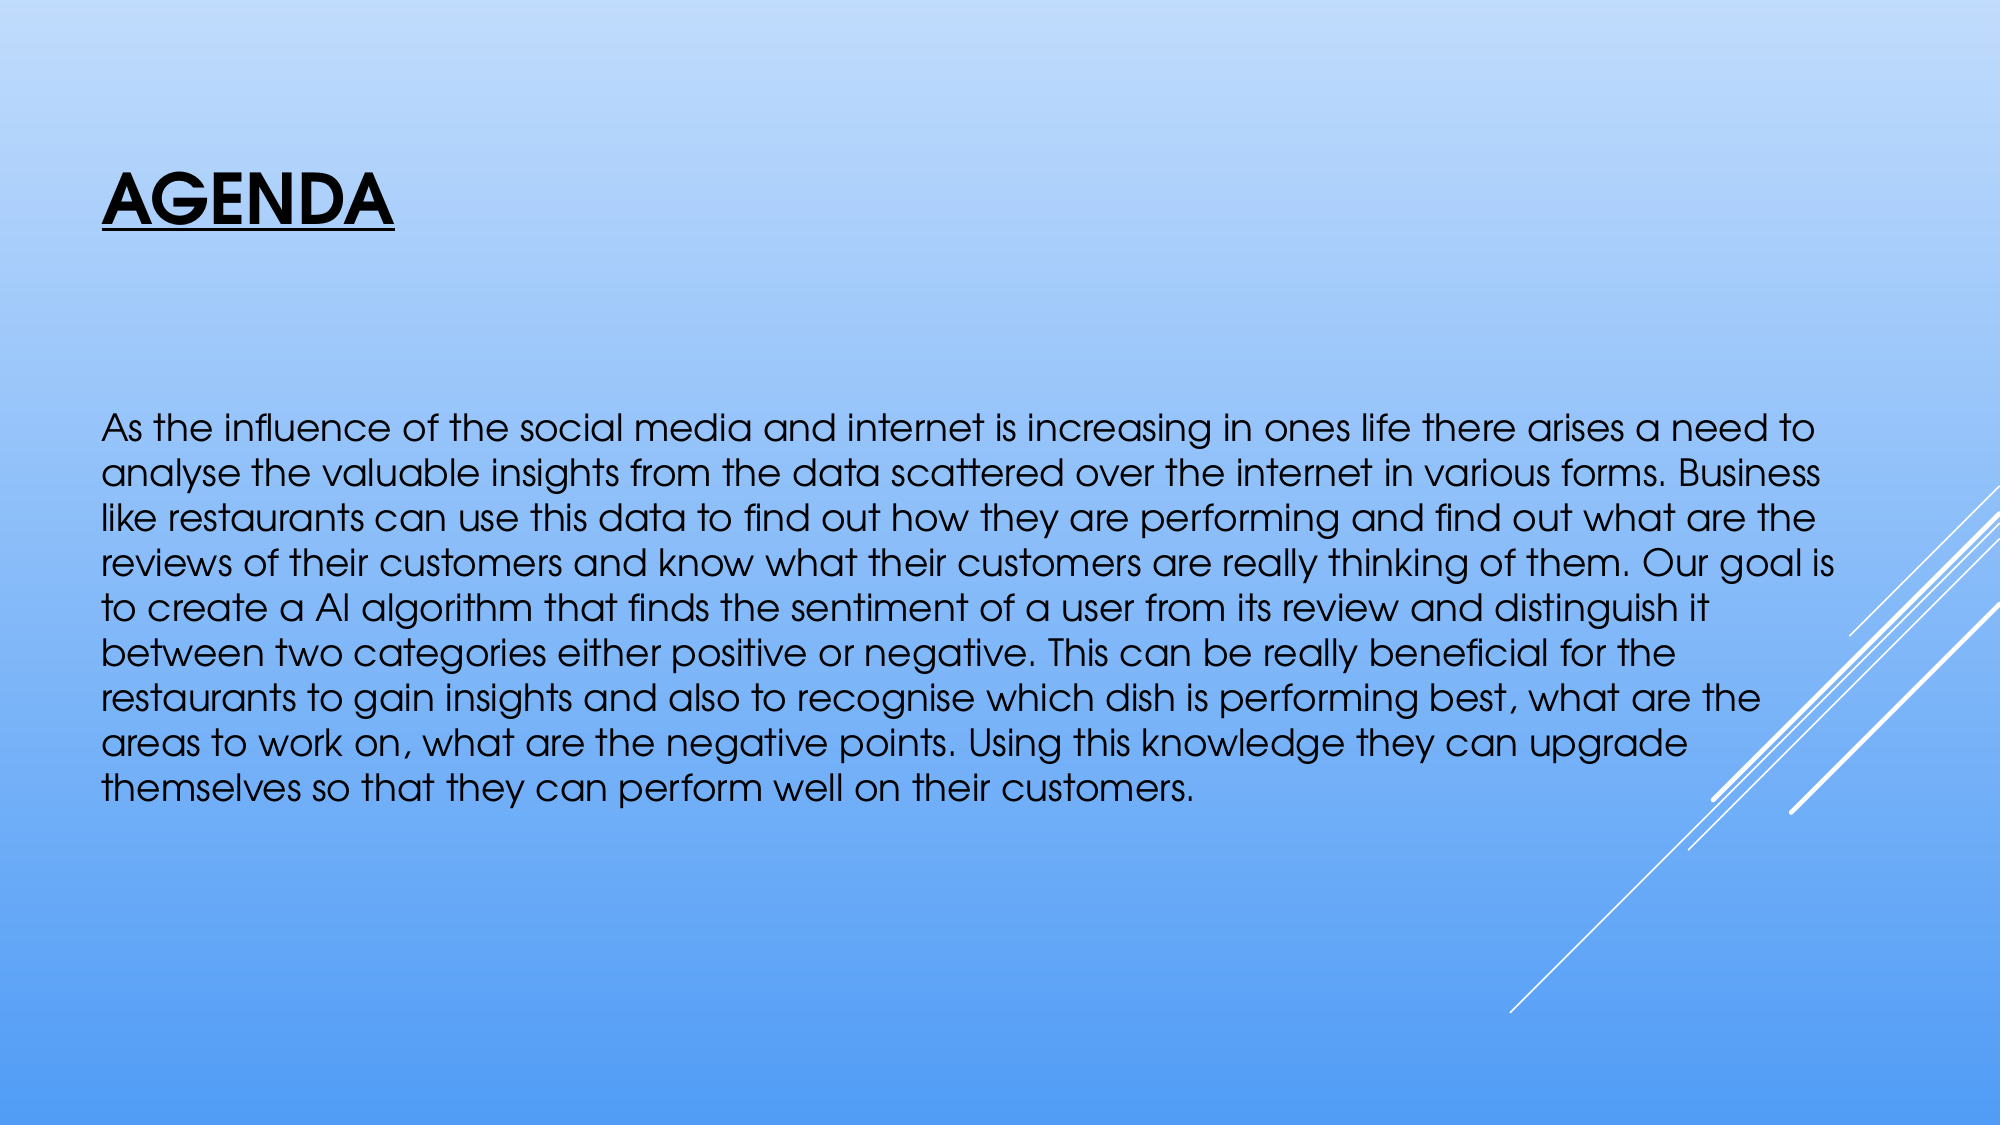

# AGENDA

As the influence of the social media and internet is increasing in ones life there arises a need to analyse the valuable insights from the data scattered over the internet in various forms. Business like restaurants can use this data to find out how they are performing and find out what are the reviews of their customers and know what their customers are really thinking of them. Our goal is to create a AI algorithm that finds the sentiment of a user from its review and distinguish it between two categories either positive or negative. This can be really beneficial for the restaurants to gain insights and also to recognise which dish is performing best, what are the areas to work on, what are the negative points. Using this knowledge they can upgrade themselves so that they can perform well on their customers.